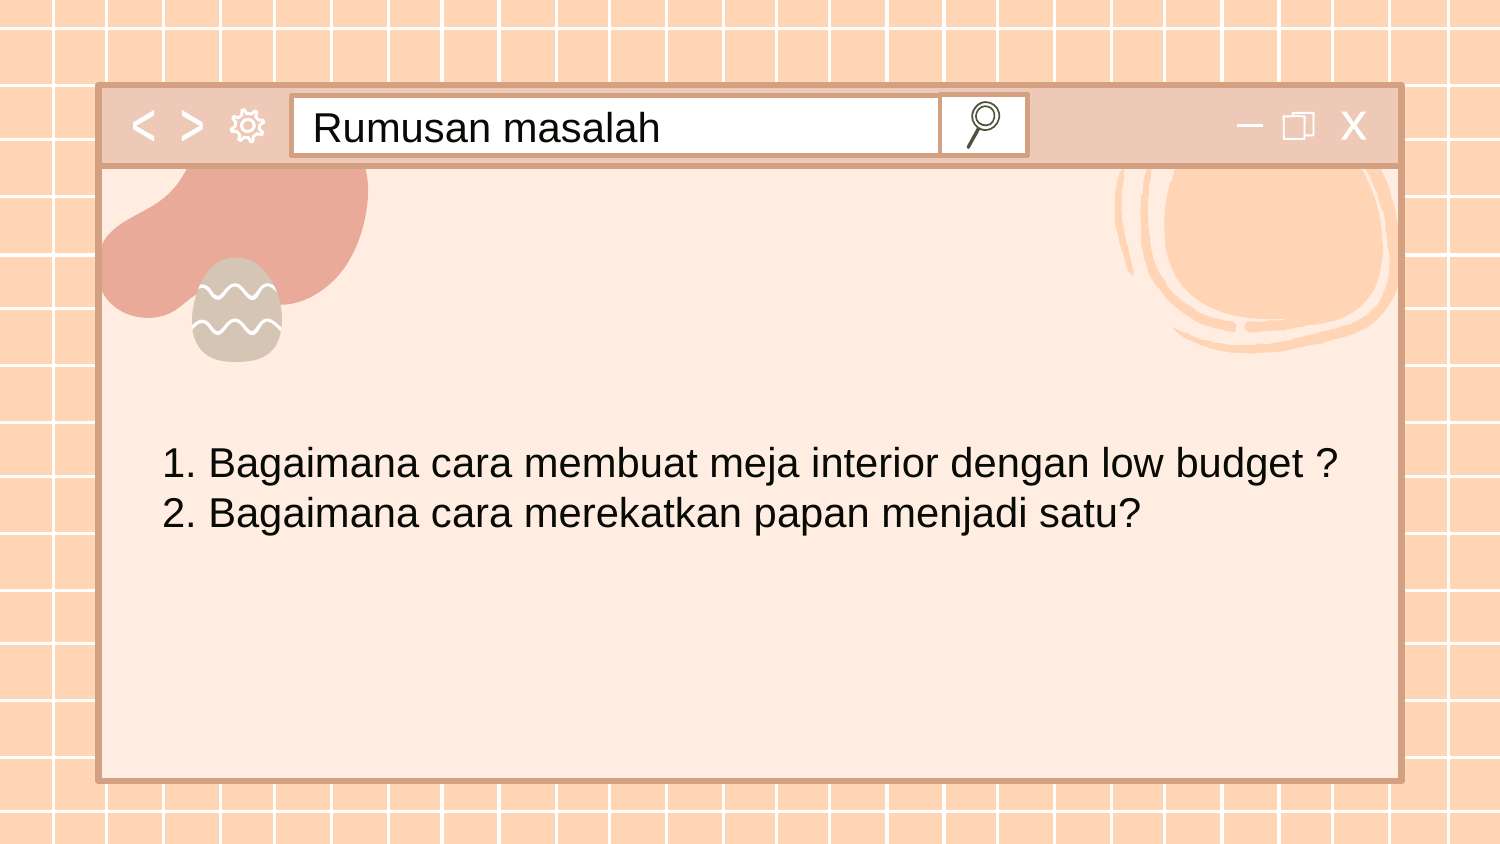

Rumusan masalah

1. Bagaimana cara membuat meja interior dengan low budget ?
2. Bagaimana cara merekatkan papan menjadi satu?